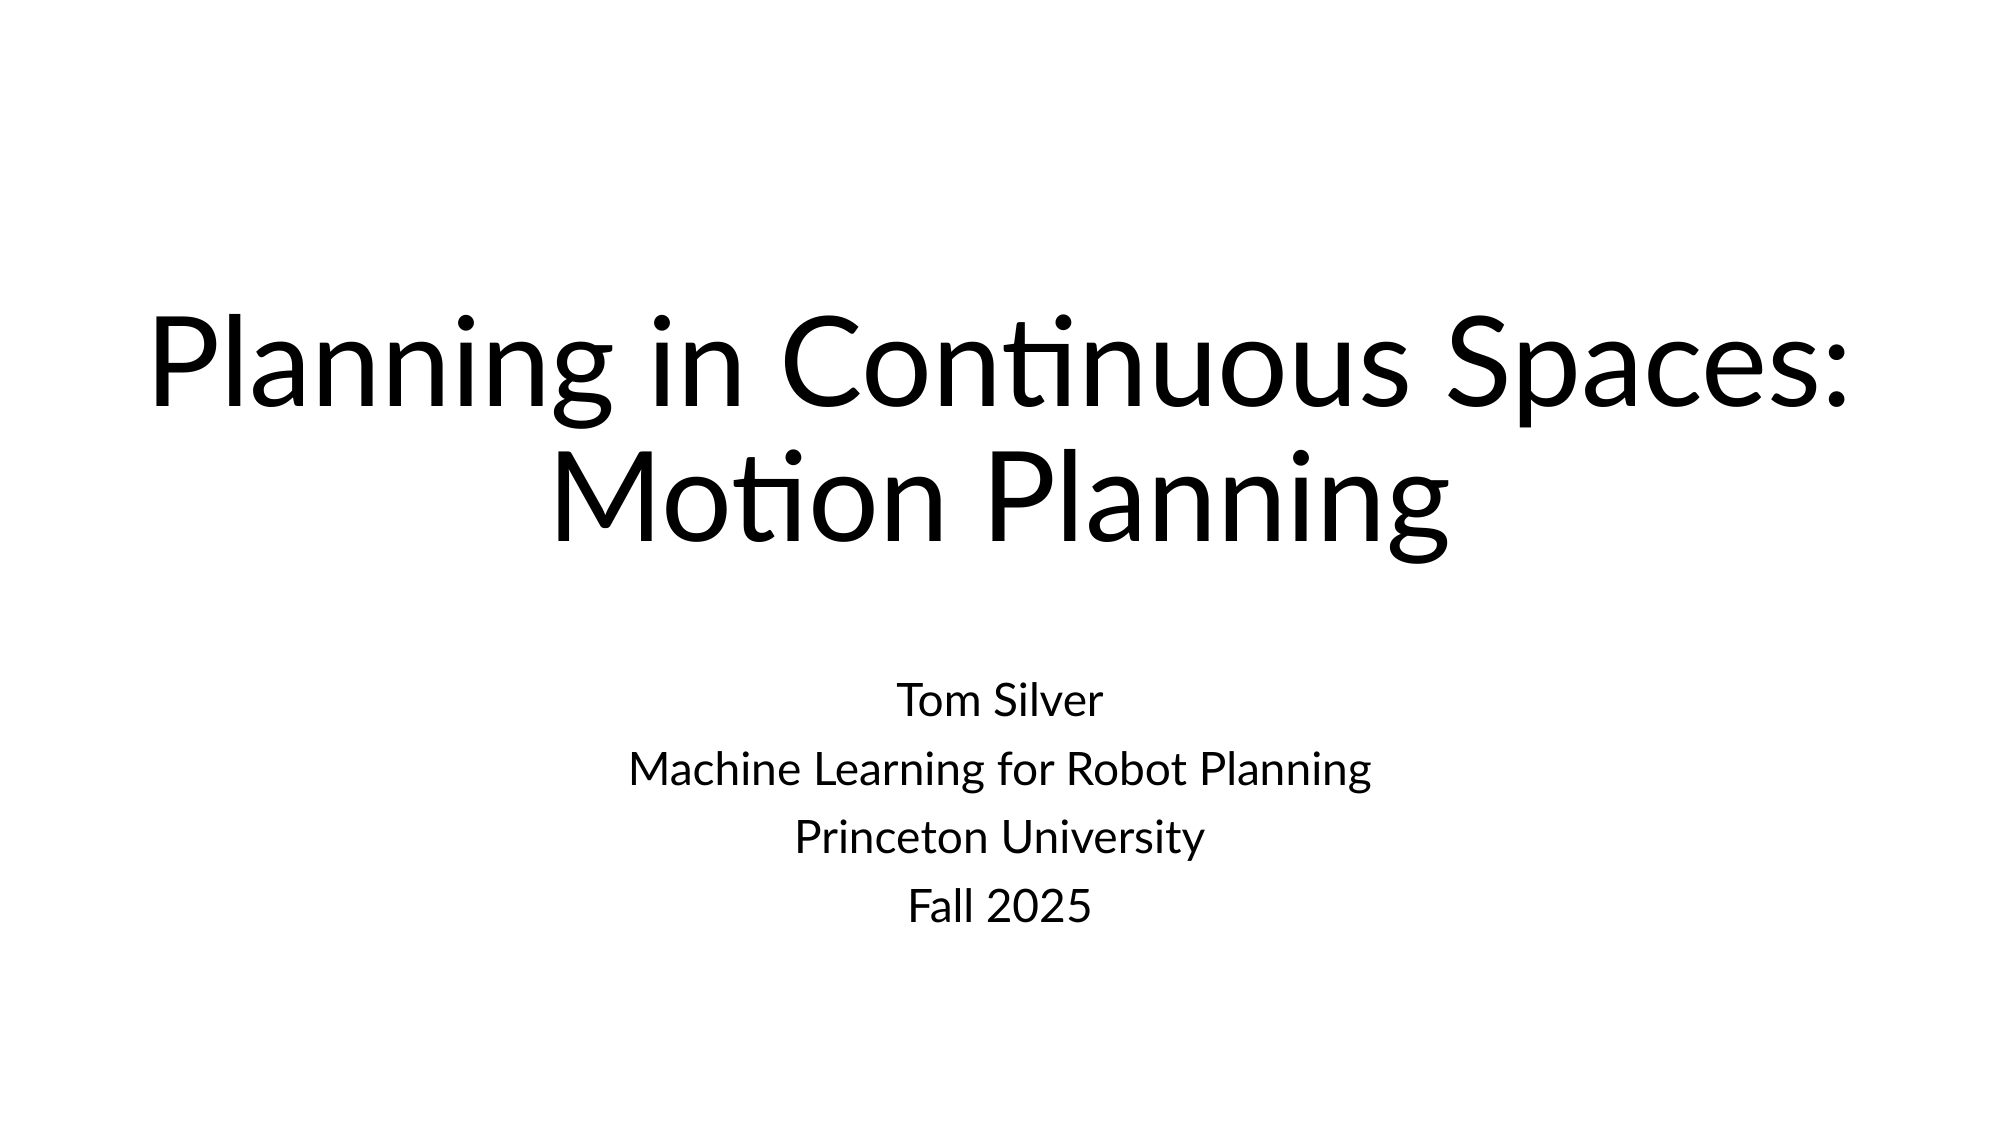

# Planning in Continuous Spaces: Motion Planning
Tom Silver
Machine Learning for Robot Planning
Princeton University
Fall 2025